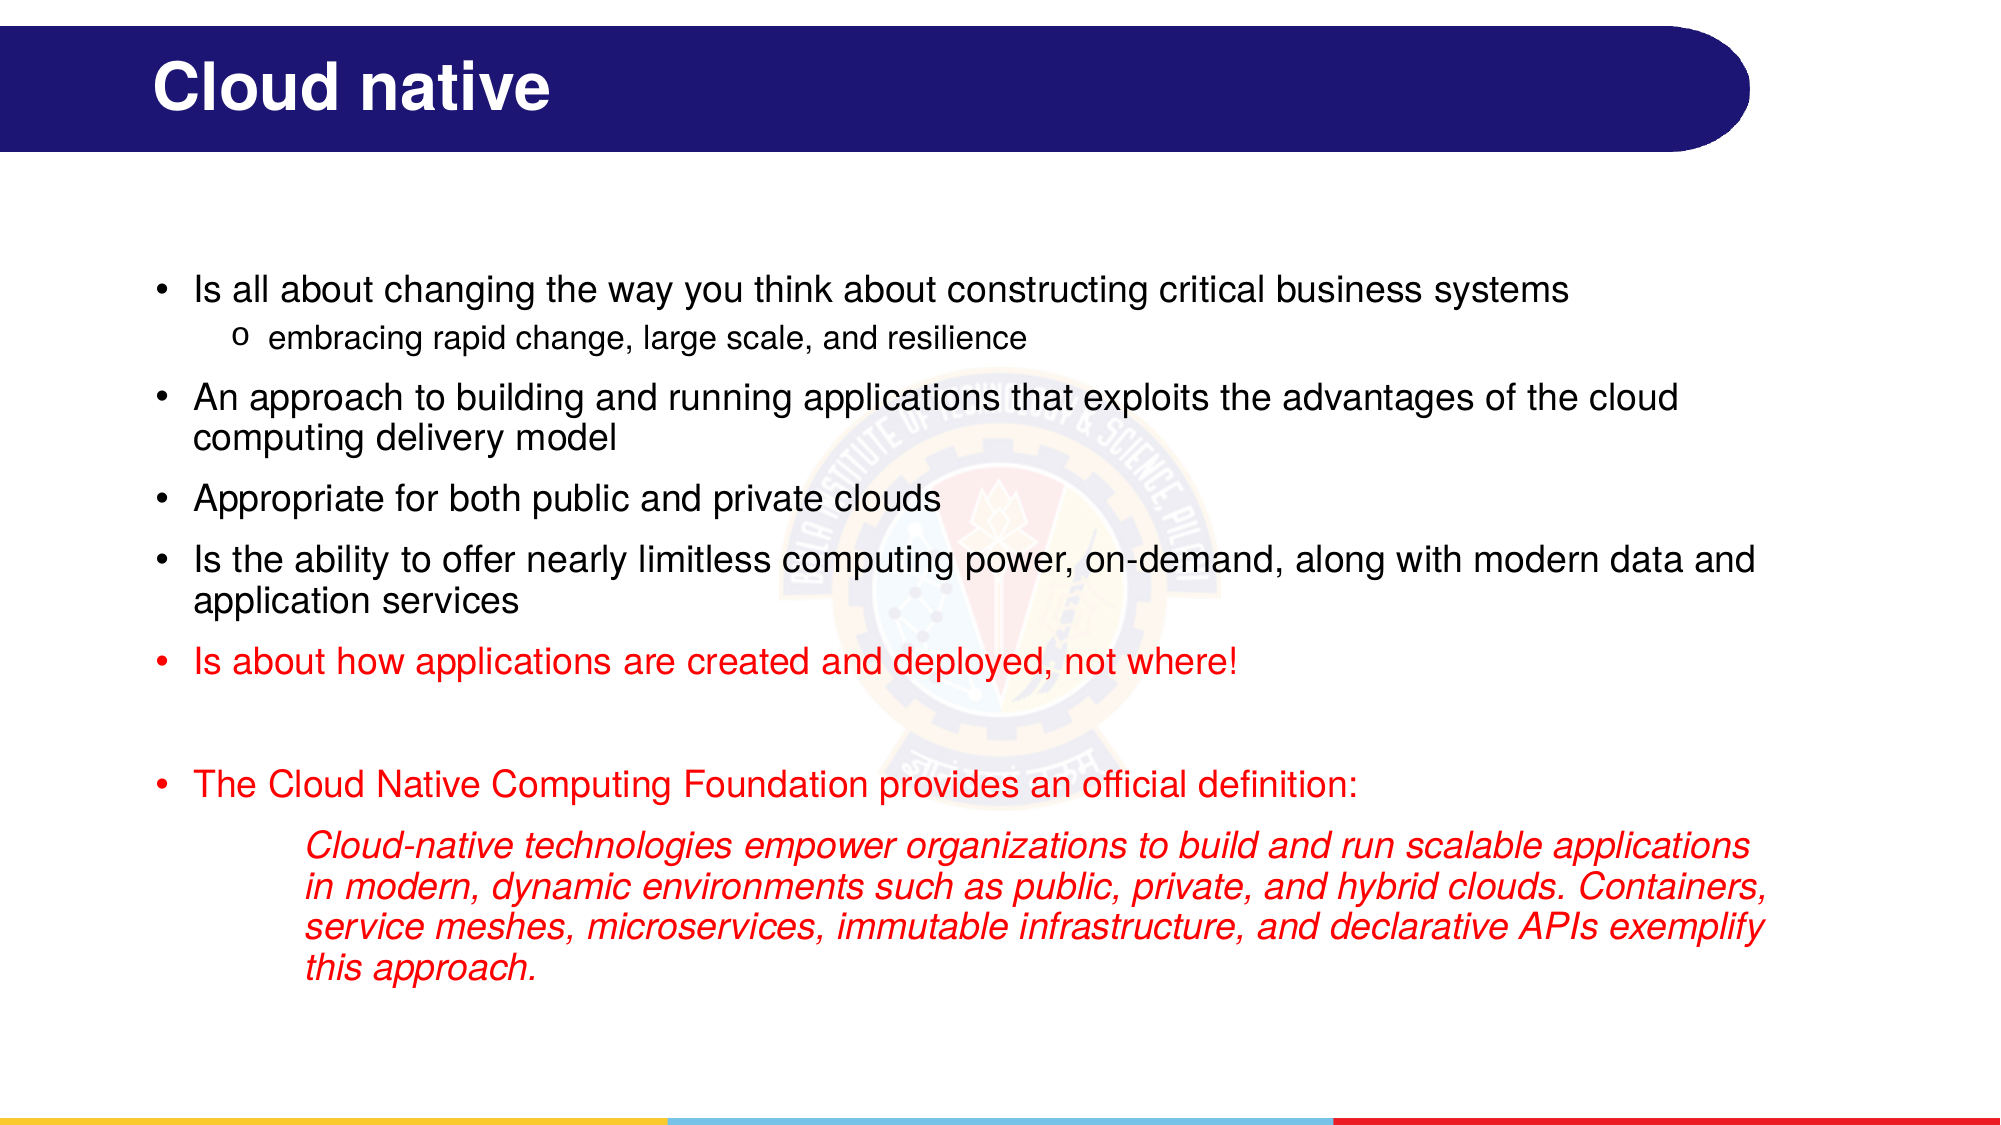

# Cloud native

Is all about changing the way you think about constructing critical business systems
embracing rapid change, large scale, and resilience
An approach to building and running applications that exploits the advantages of the cloud computing delivery model
Appropriate for both public and private clouds
Is the ability to offer nearly limitless computing power, on-demand, along with modern data and application services
Is about how applications are created and deployed, not where!

The Cloud Native Computing Foundation provides an official definition:
	Cloud-native technologies empower organizations to build and run scalable applications 	in modern, dynamic environments such as public, private, and hybrid clouds. Containers, 	service meshes, microservices, immutable infrastructure, and declarative APIs exemplify 	this approach.